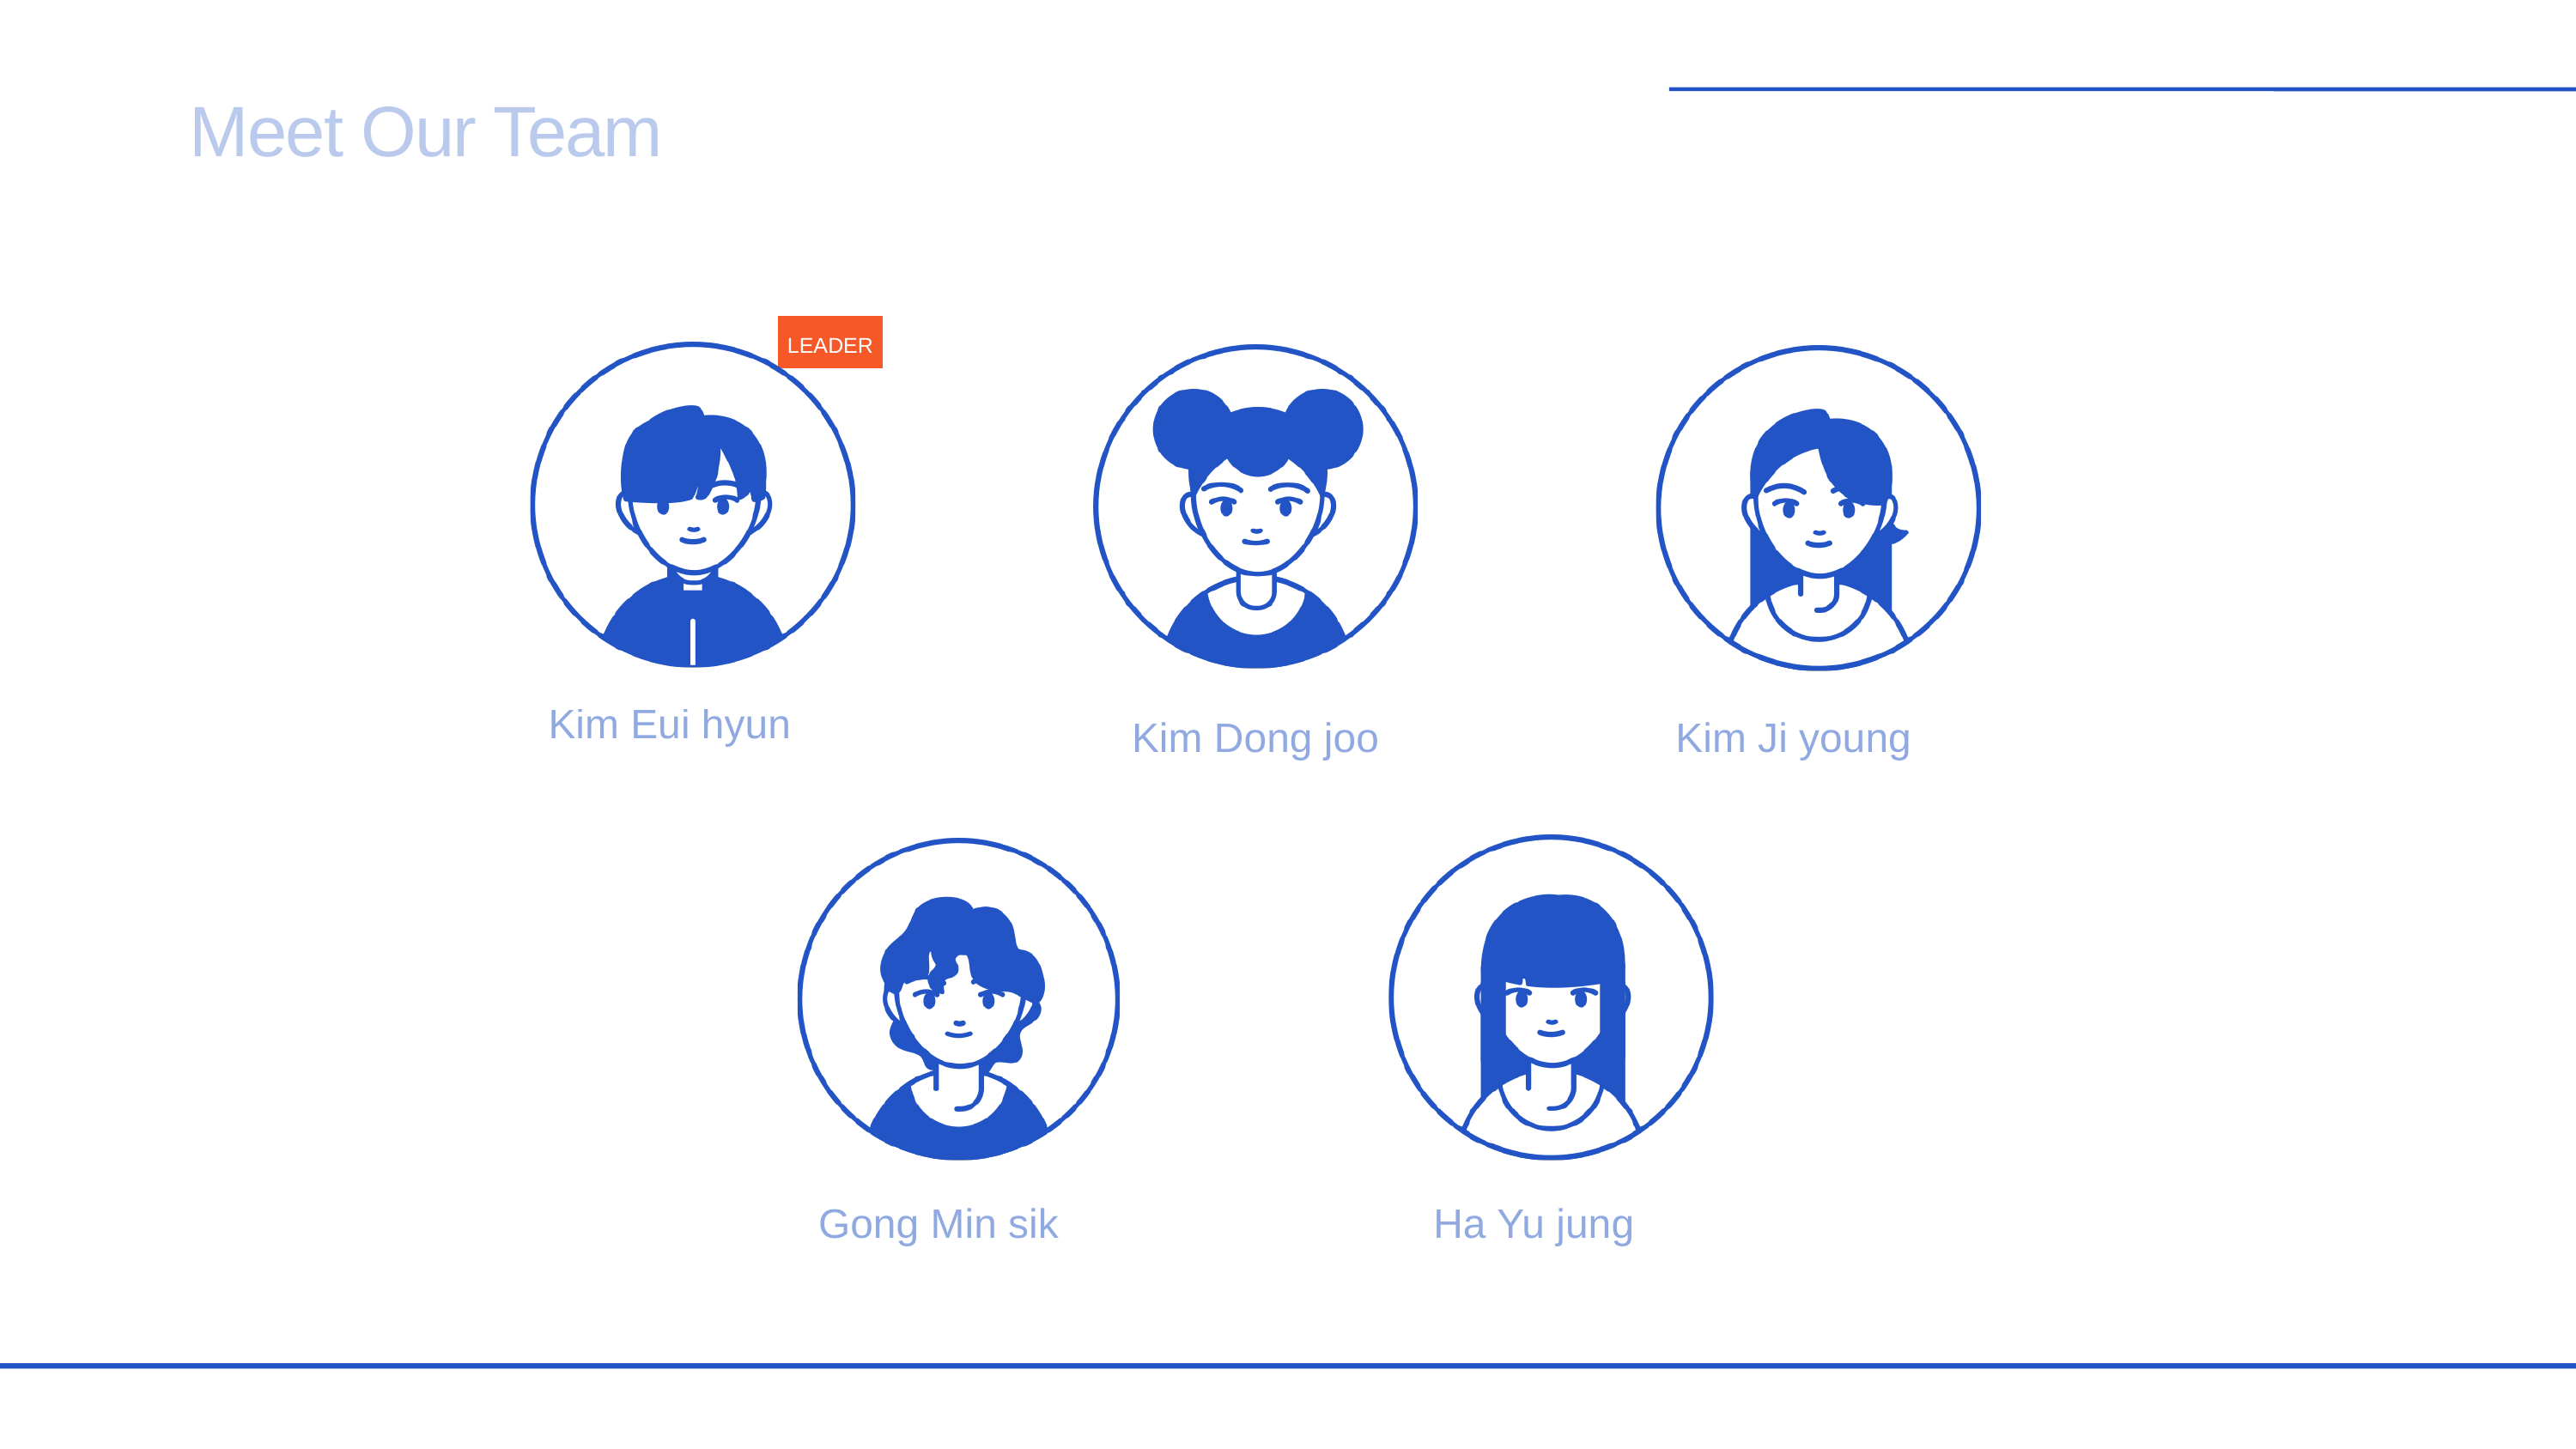

Meet Our Team

LEADER

CTO
Kim Eui hyun
Kim Dong joo
Kim Ji young

Gong Min sik
Ha Yu jung